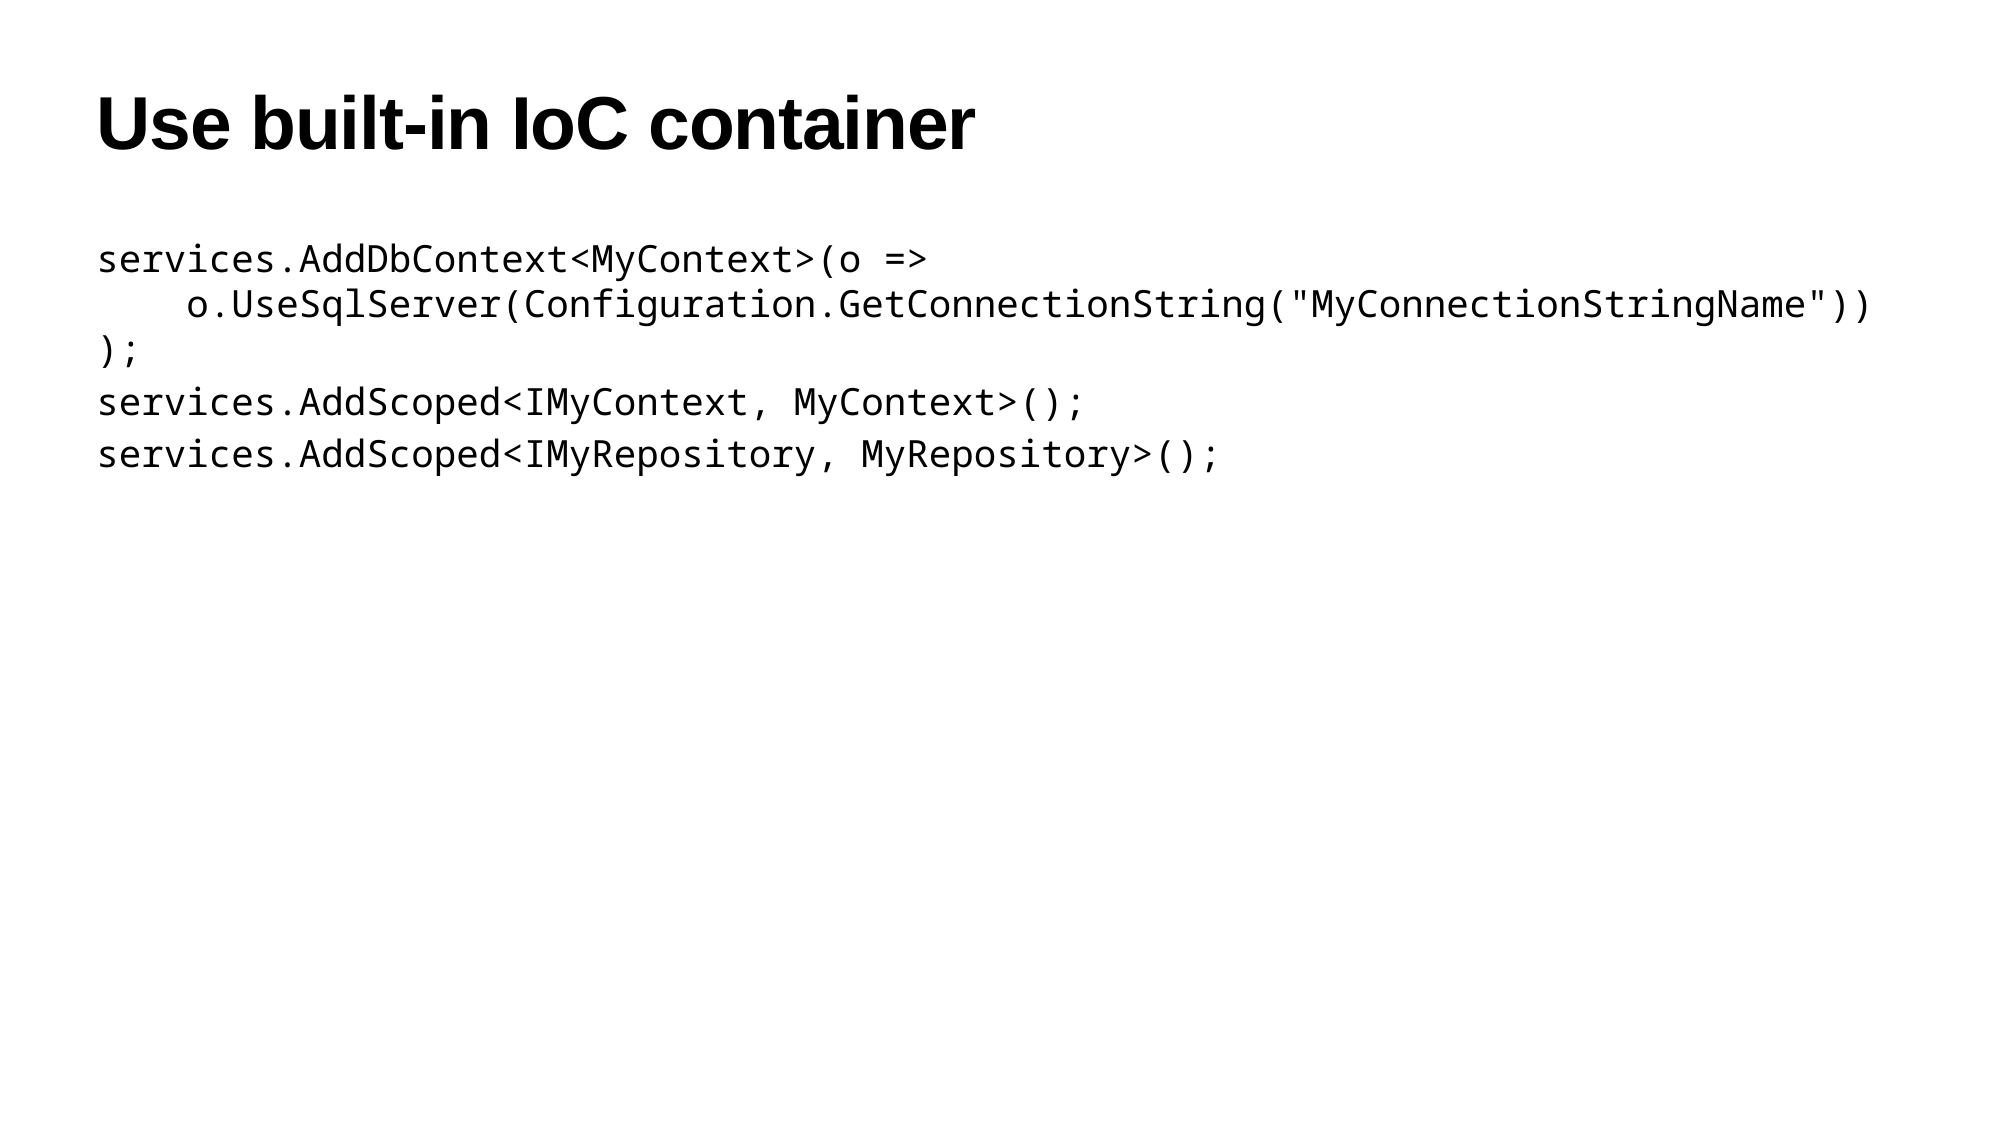

# Use built-in IoC container
services.AddDbContext<MyContext>(o => 
    o.UseSqlServer(Configuration.GetConnectionString("MyConnectionStringName"))
);
services.AddScoped<IMyContext, MyContext>();
services.AddScoped<IMyRepository, MyRepository>();